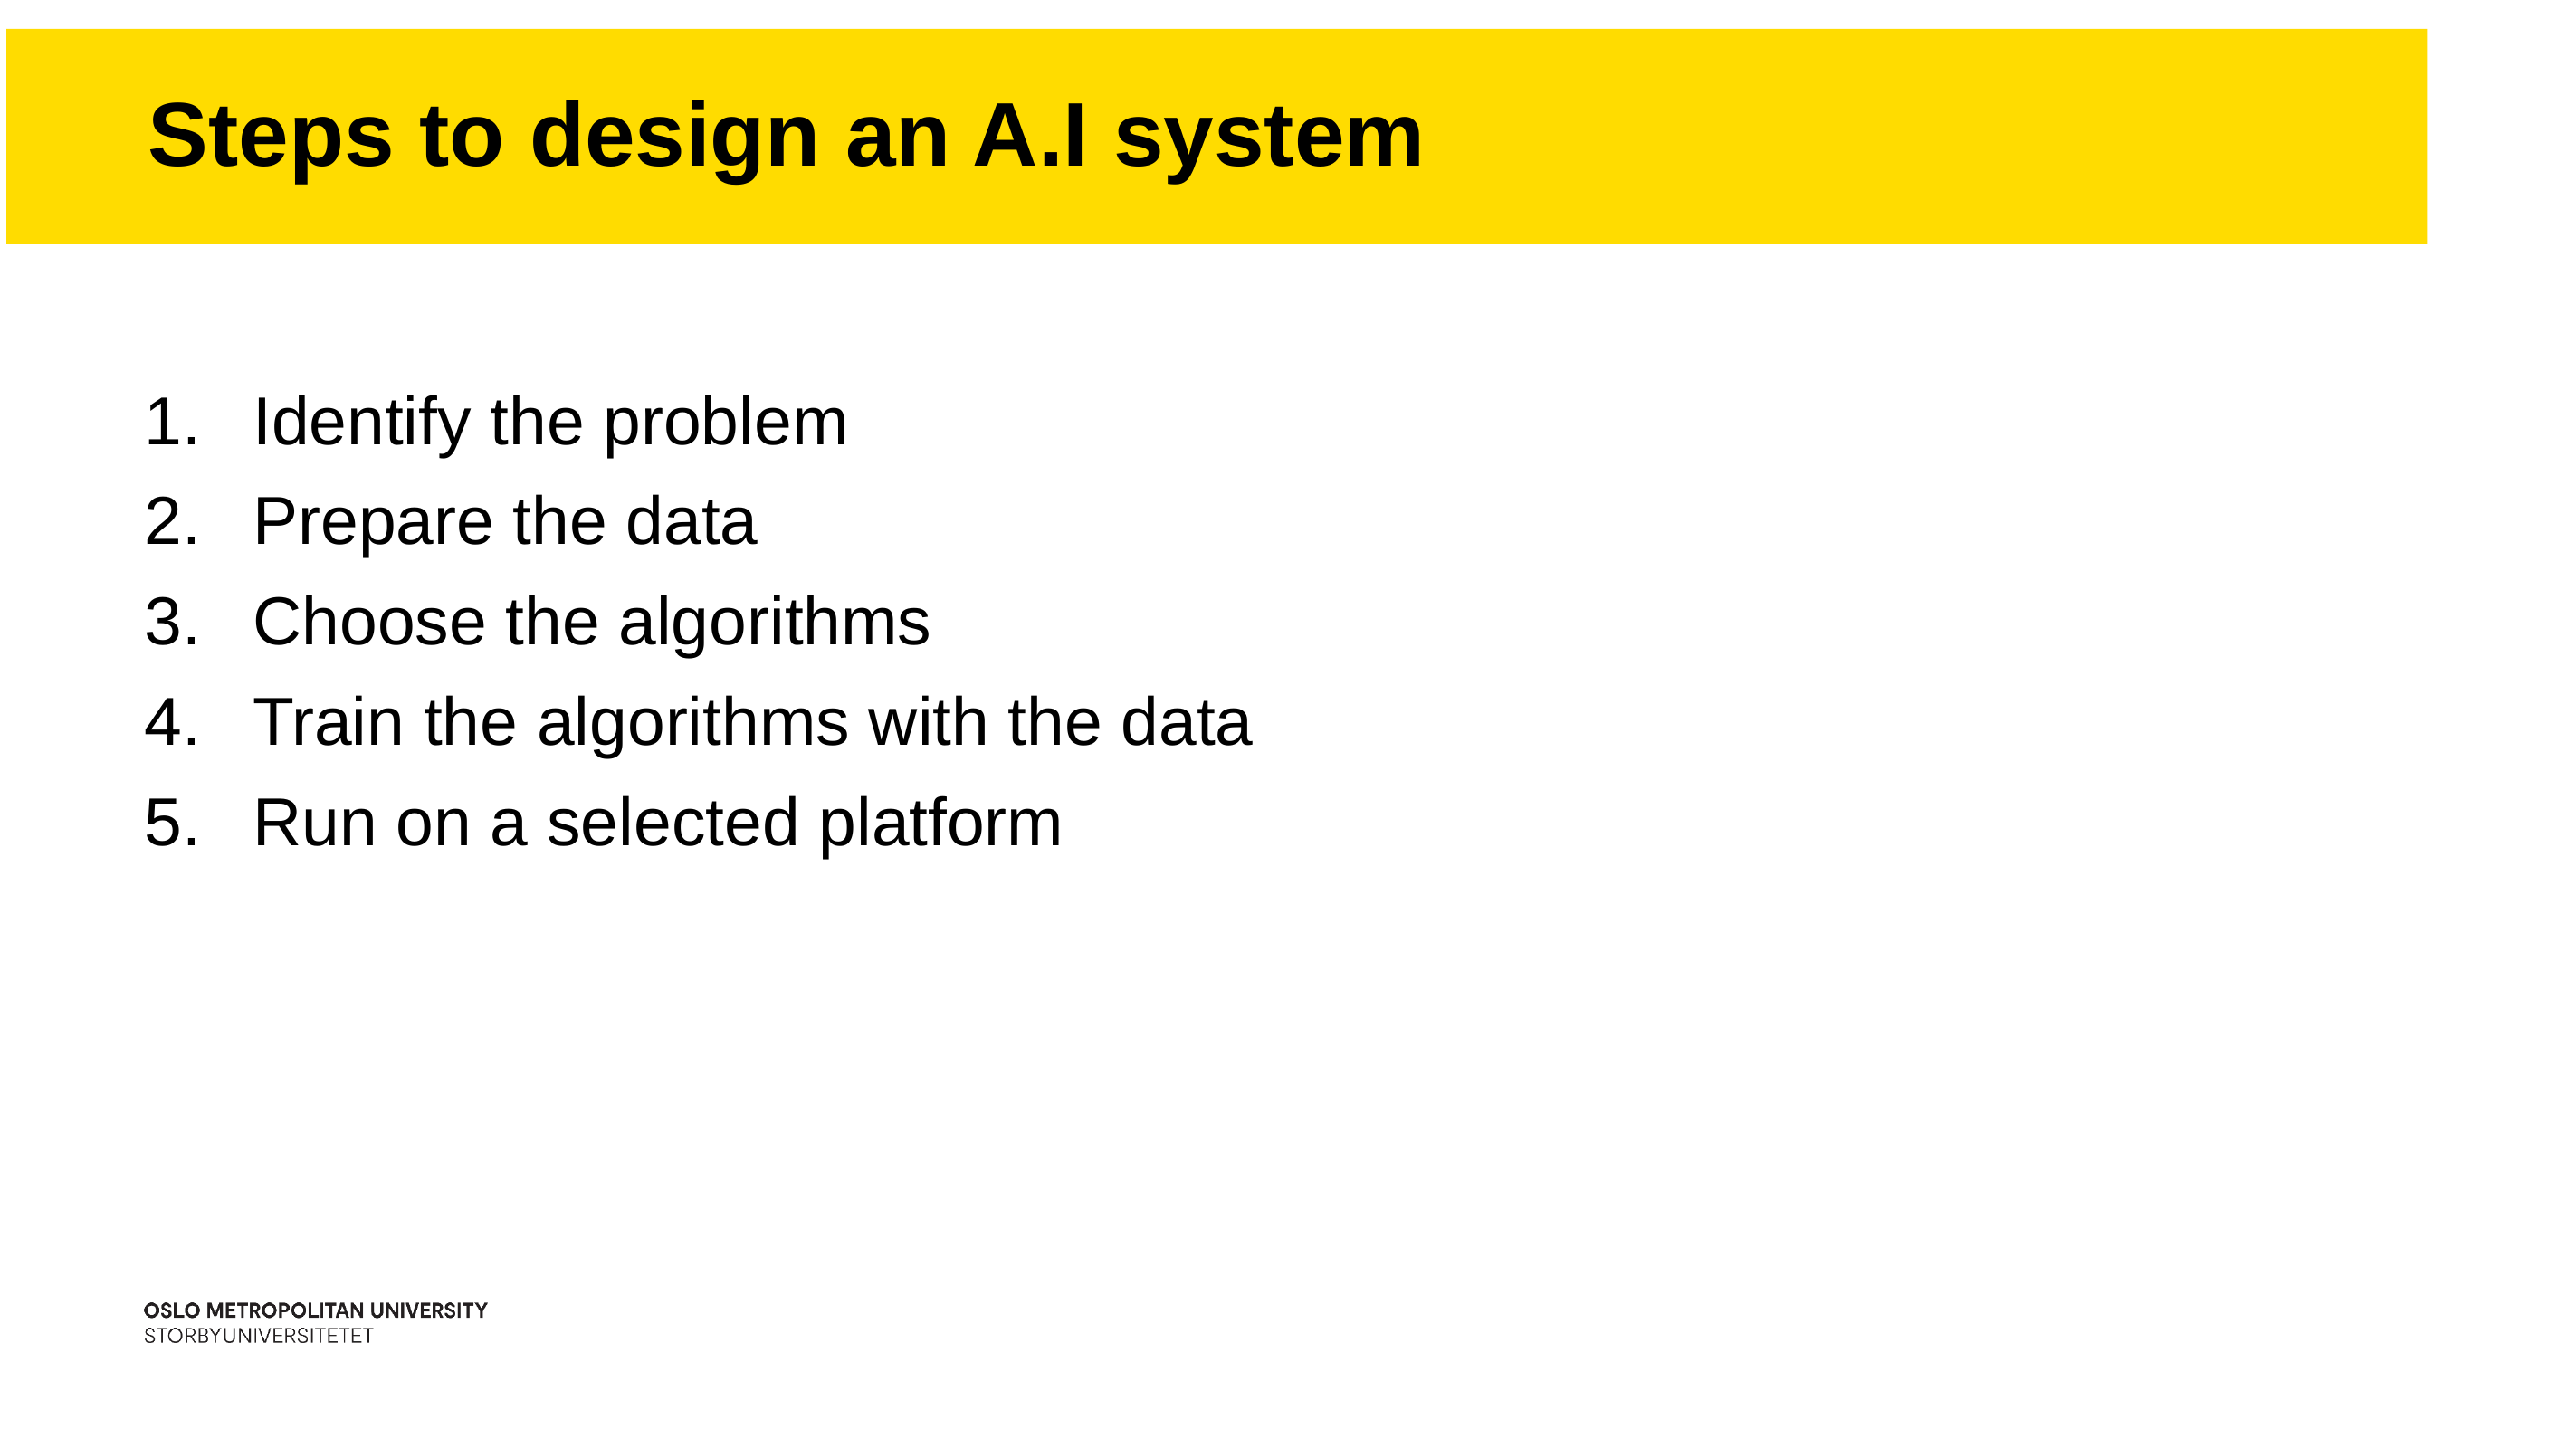

Steps to design an A.I system
Identify the problem
Prepare the data
Choose the algorithms
Train the algorithms with the data
Run on a selected platform